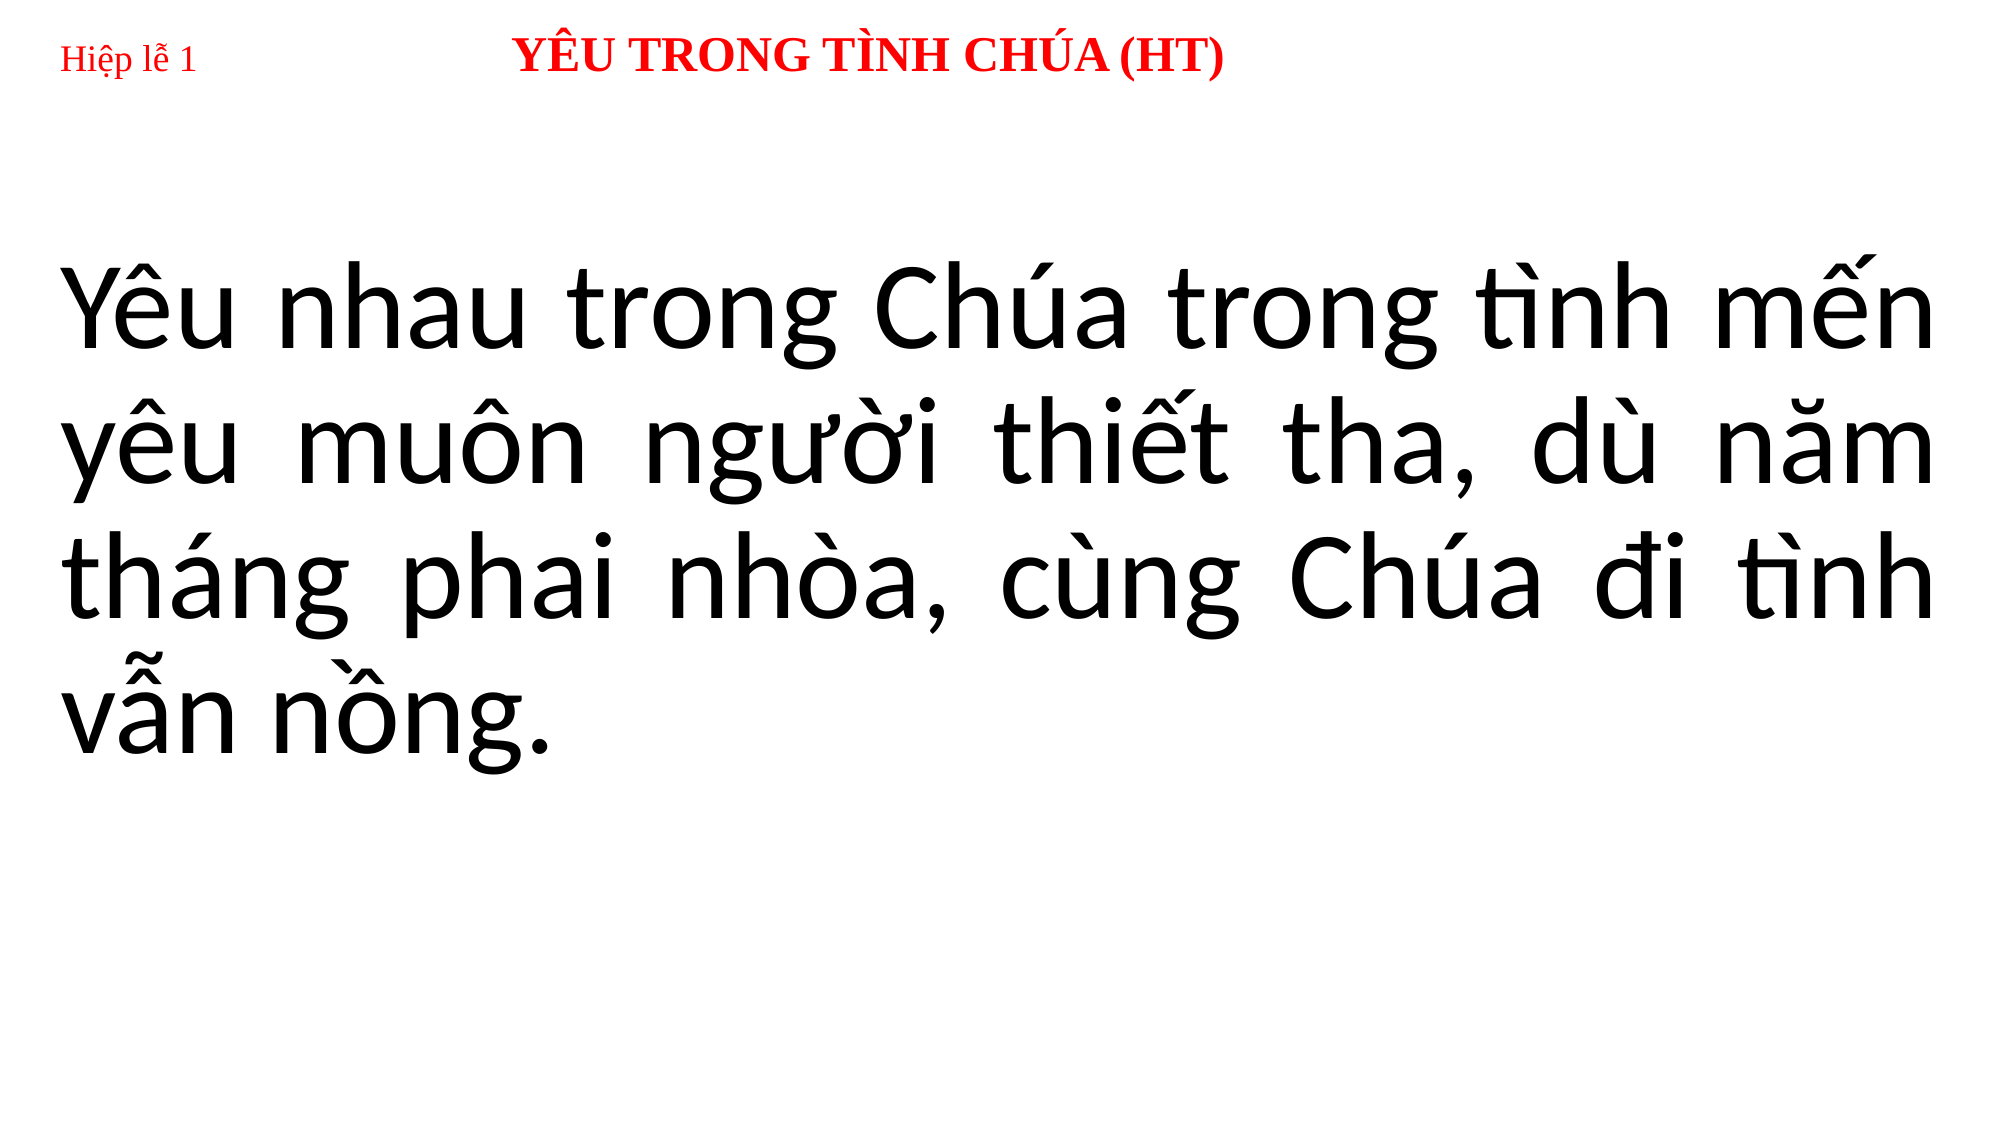

# Hiệp lễ 1                                 YÊU TRONG TÌNH CHÚA (HT)
Yêu nhau trong Chúa trong tình mến yêu muôn người thiết tha, dù năm tháng phai nhòa, cùng Chúa đi tình vẫn nồng.